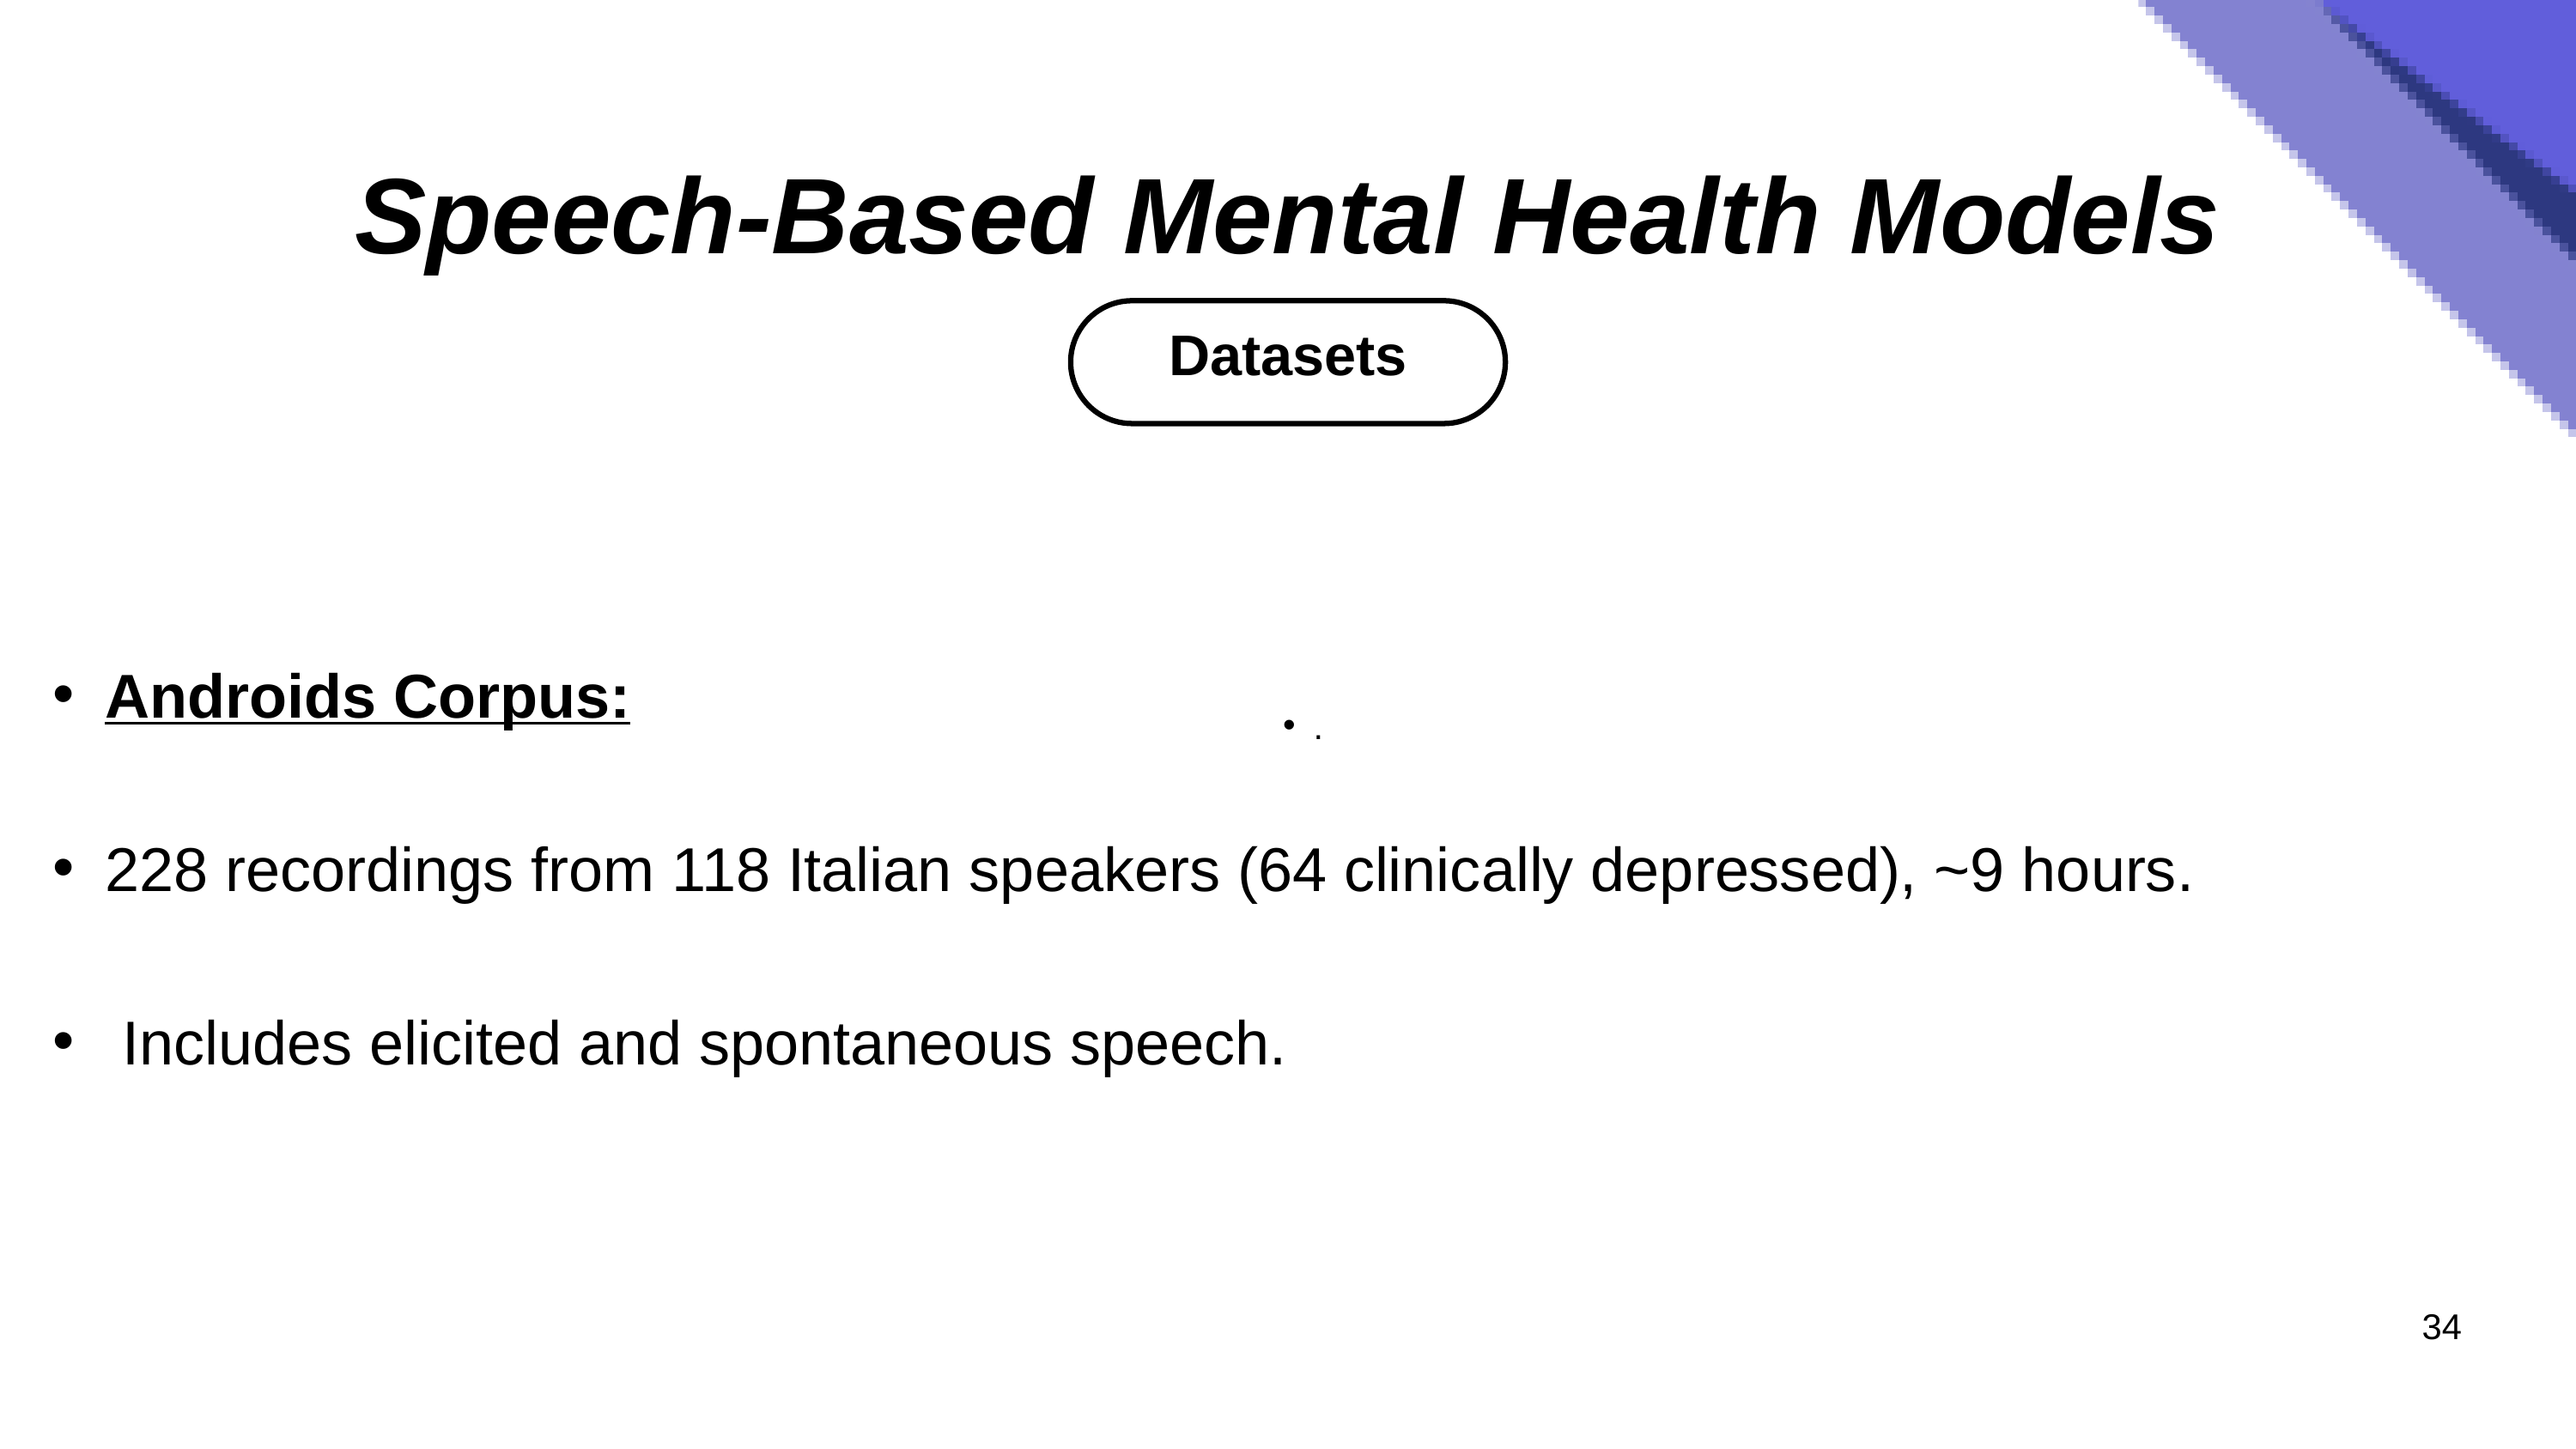

Speech-Based Mental Health Models

Datasets
Androids Corpus:

228 recordings from 118 Italian speakers (64 clinically depressed), ~9 hours.

 Includes elicited and spontaneous speech.

.
34